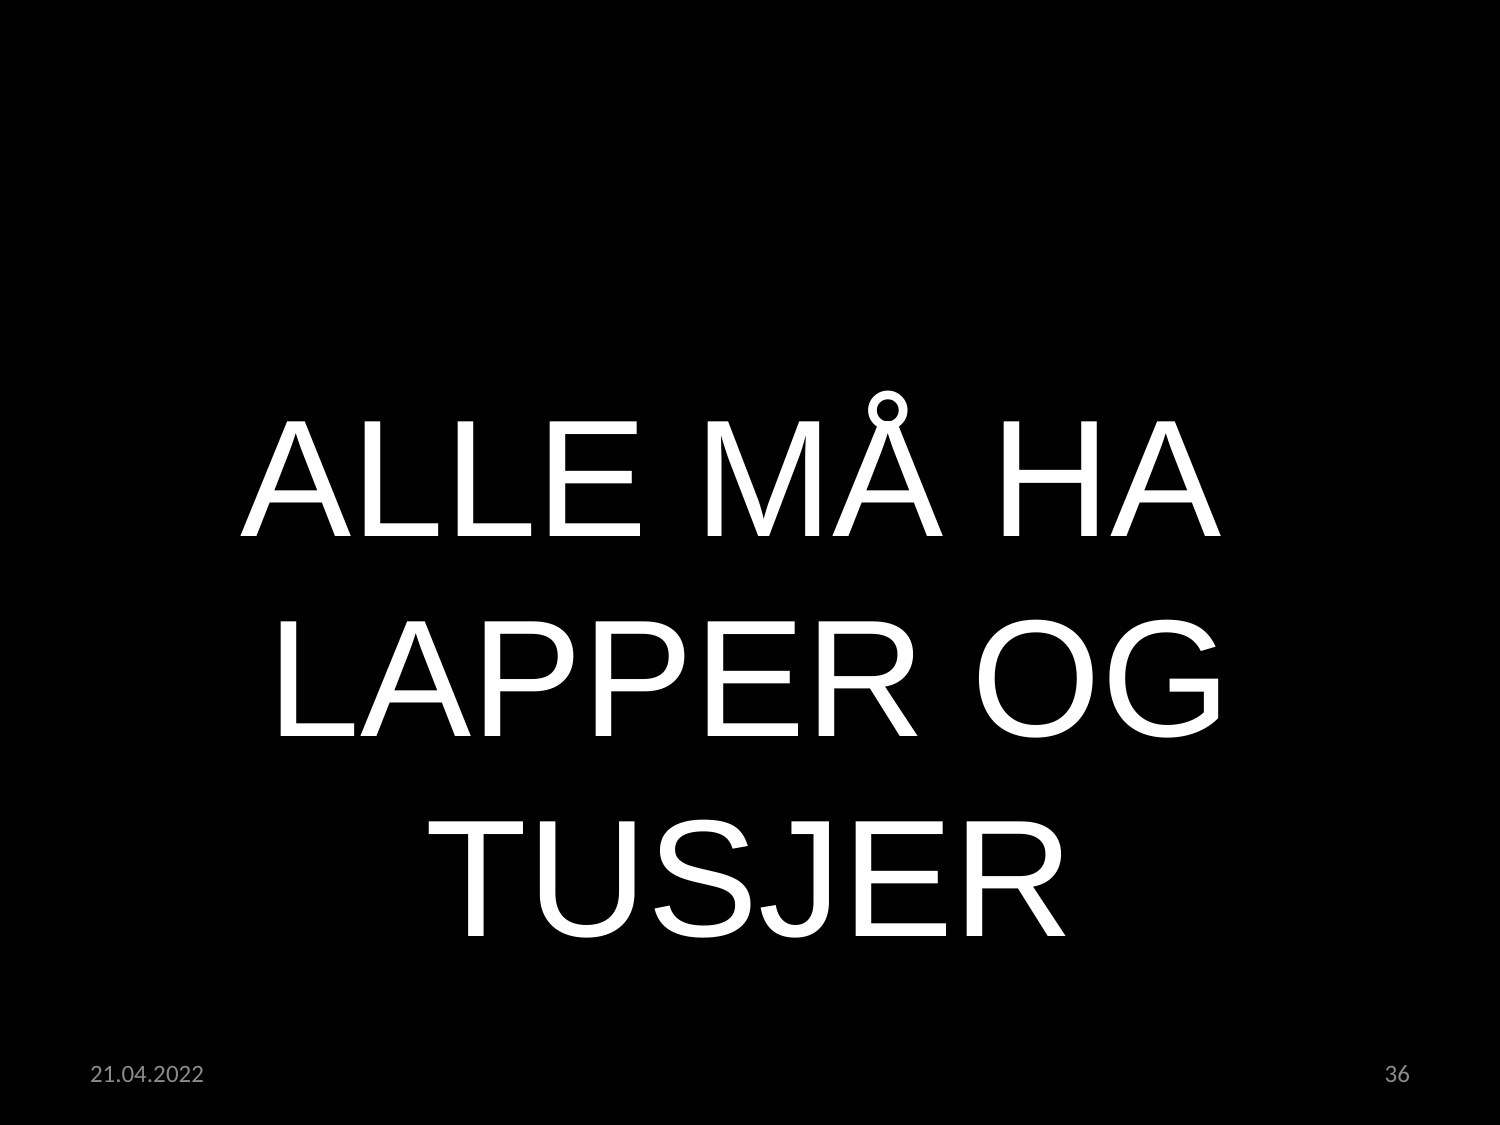

ALLE MÅ HA
LAPPER OG TUSJER
21.04.2022
36